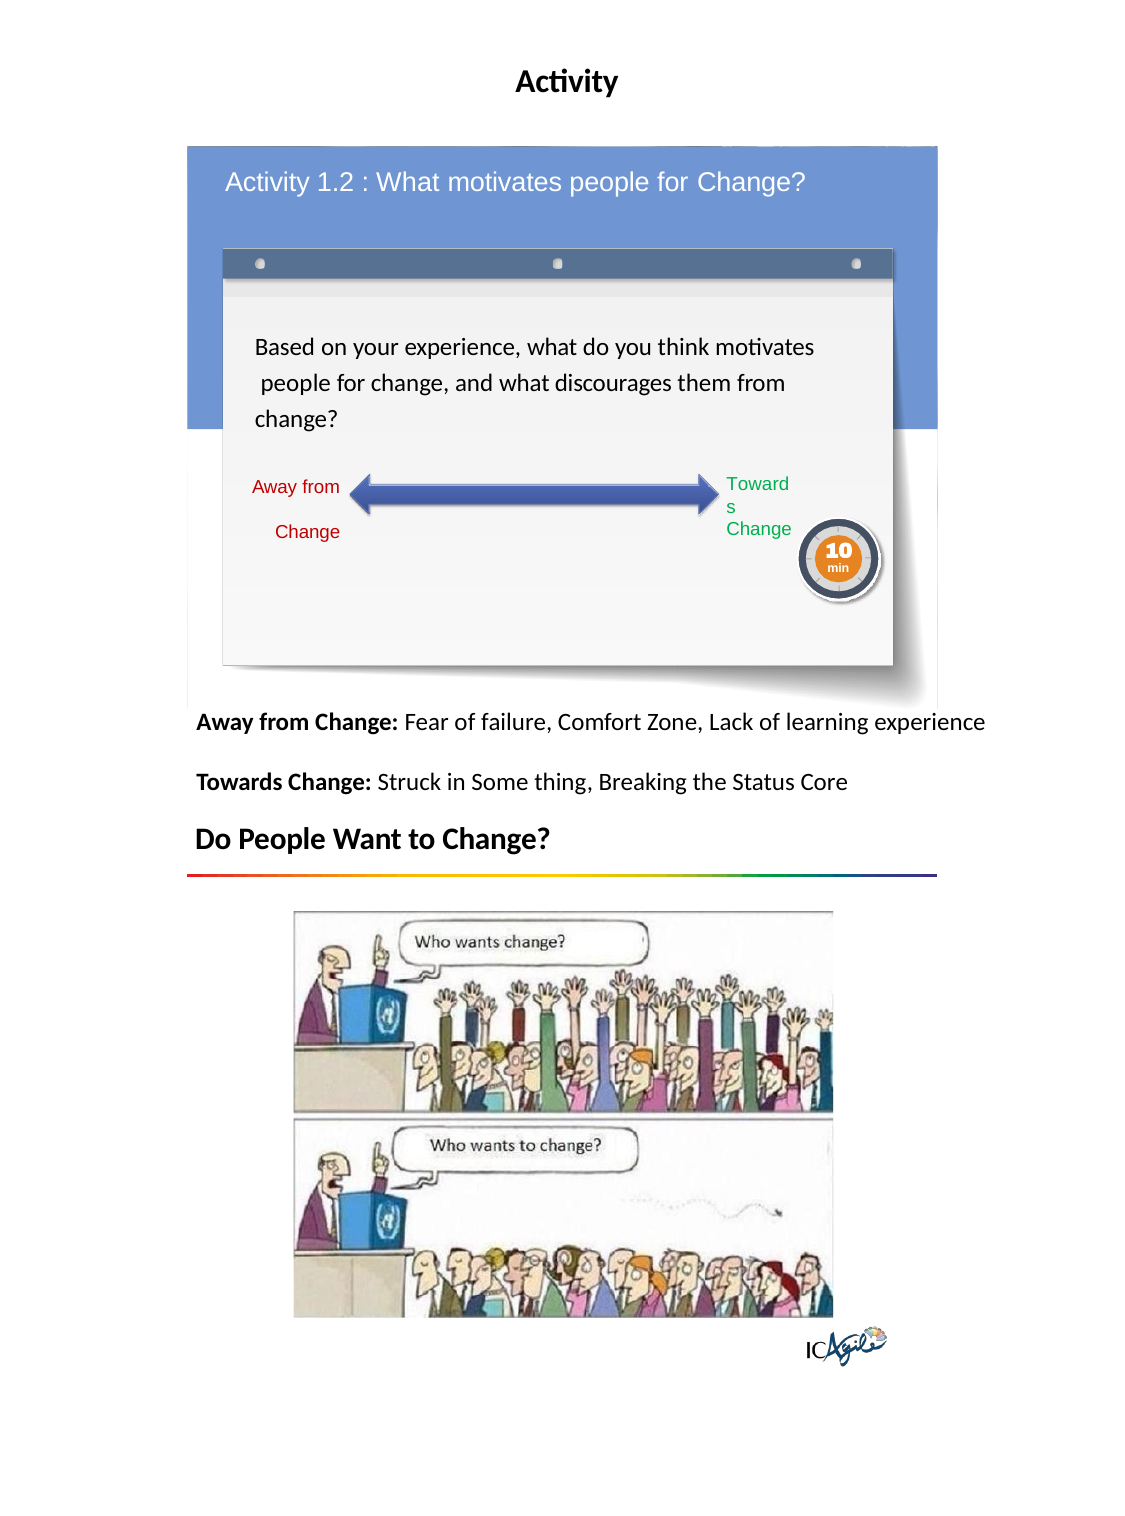

Activity

Activity 1.2 : What motivates people for Change?

Based on your experience, what do you think motivates  people for change, and what discourages them from  change?

Towards  Change

Away from  Change

10
min

Away from Change: Fear of failure, Comfort Zone, Lack of learning experience

Towards Change: Struck in Some thing, Breaking the Status Core
Do People Want to Change?